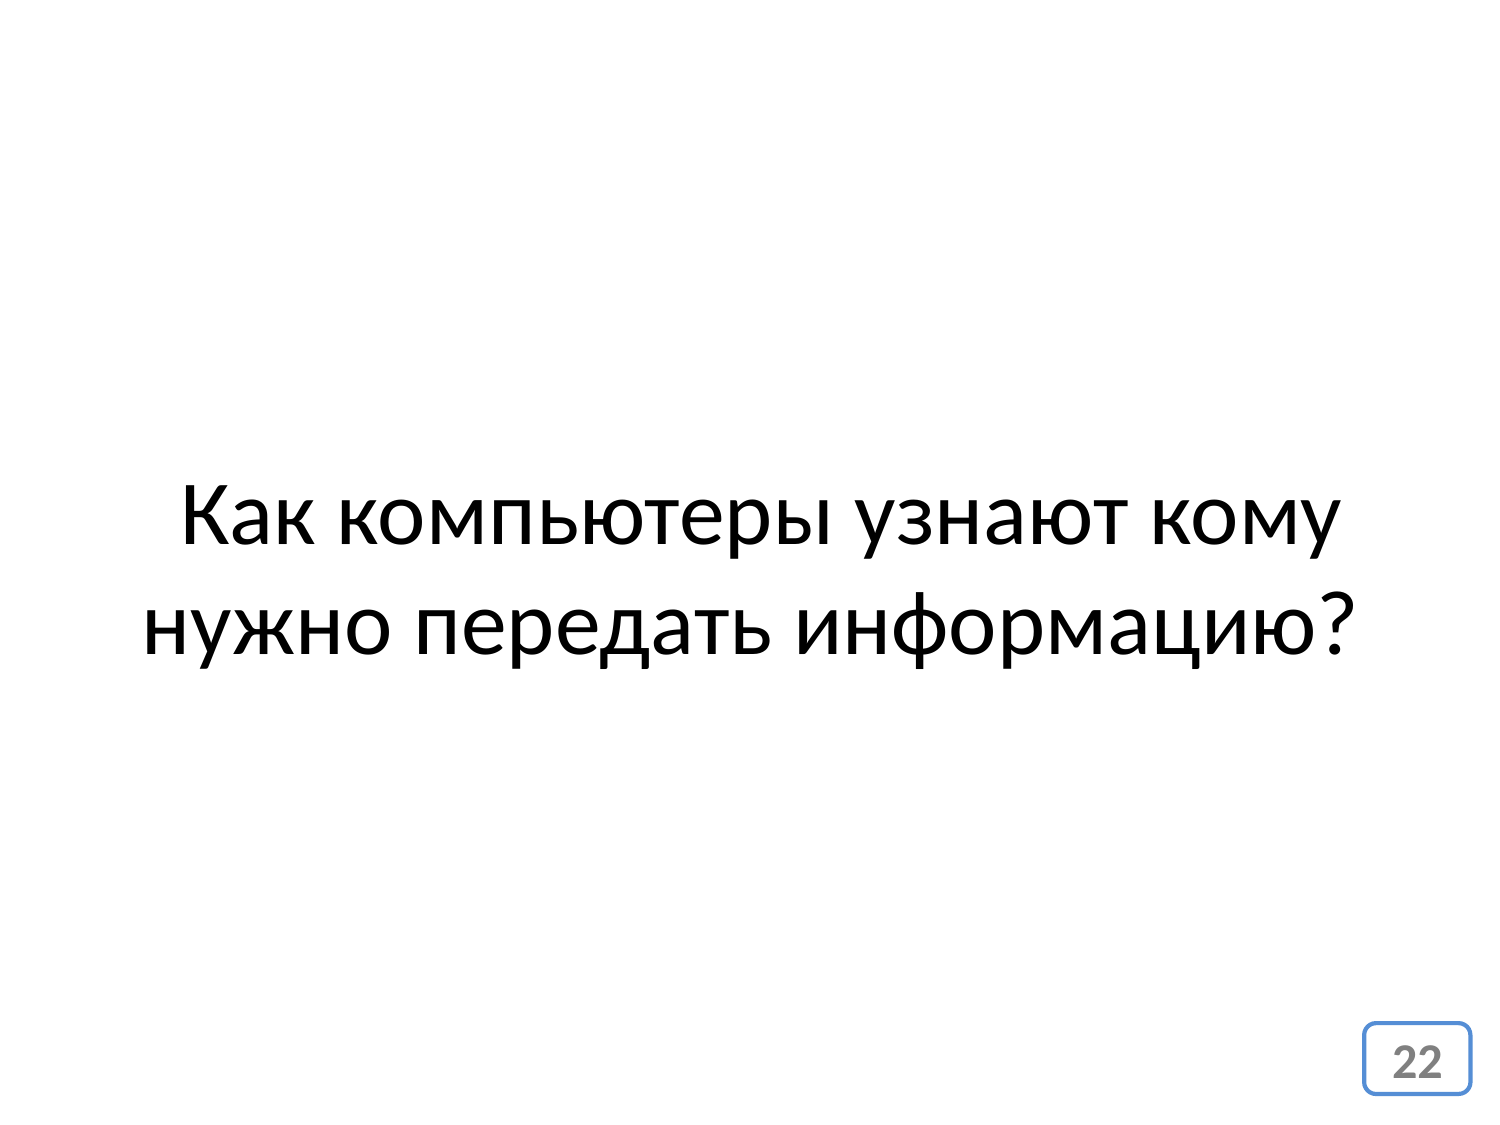

Как компьютеры узнают кому нужно передать информацию?
22